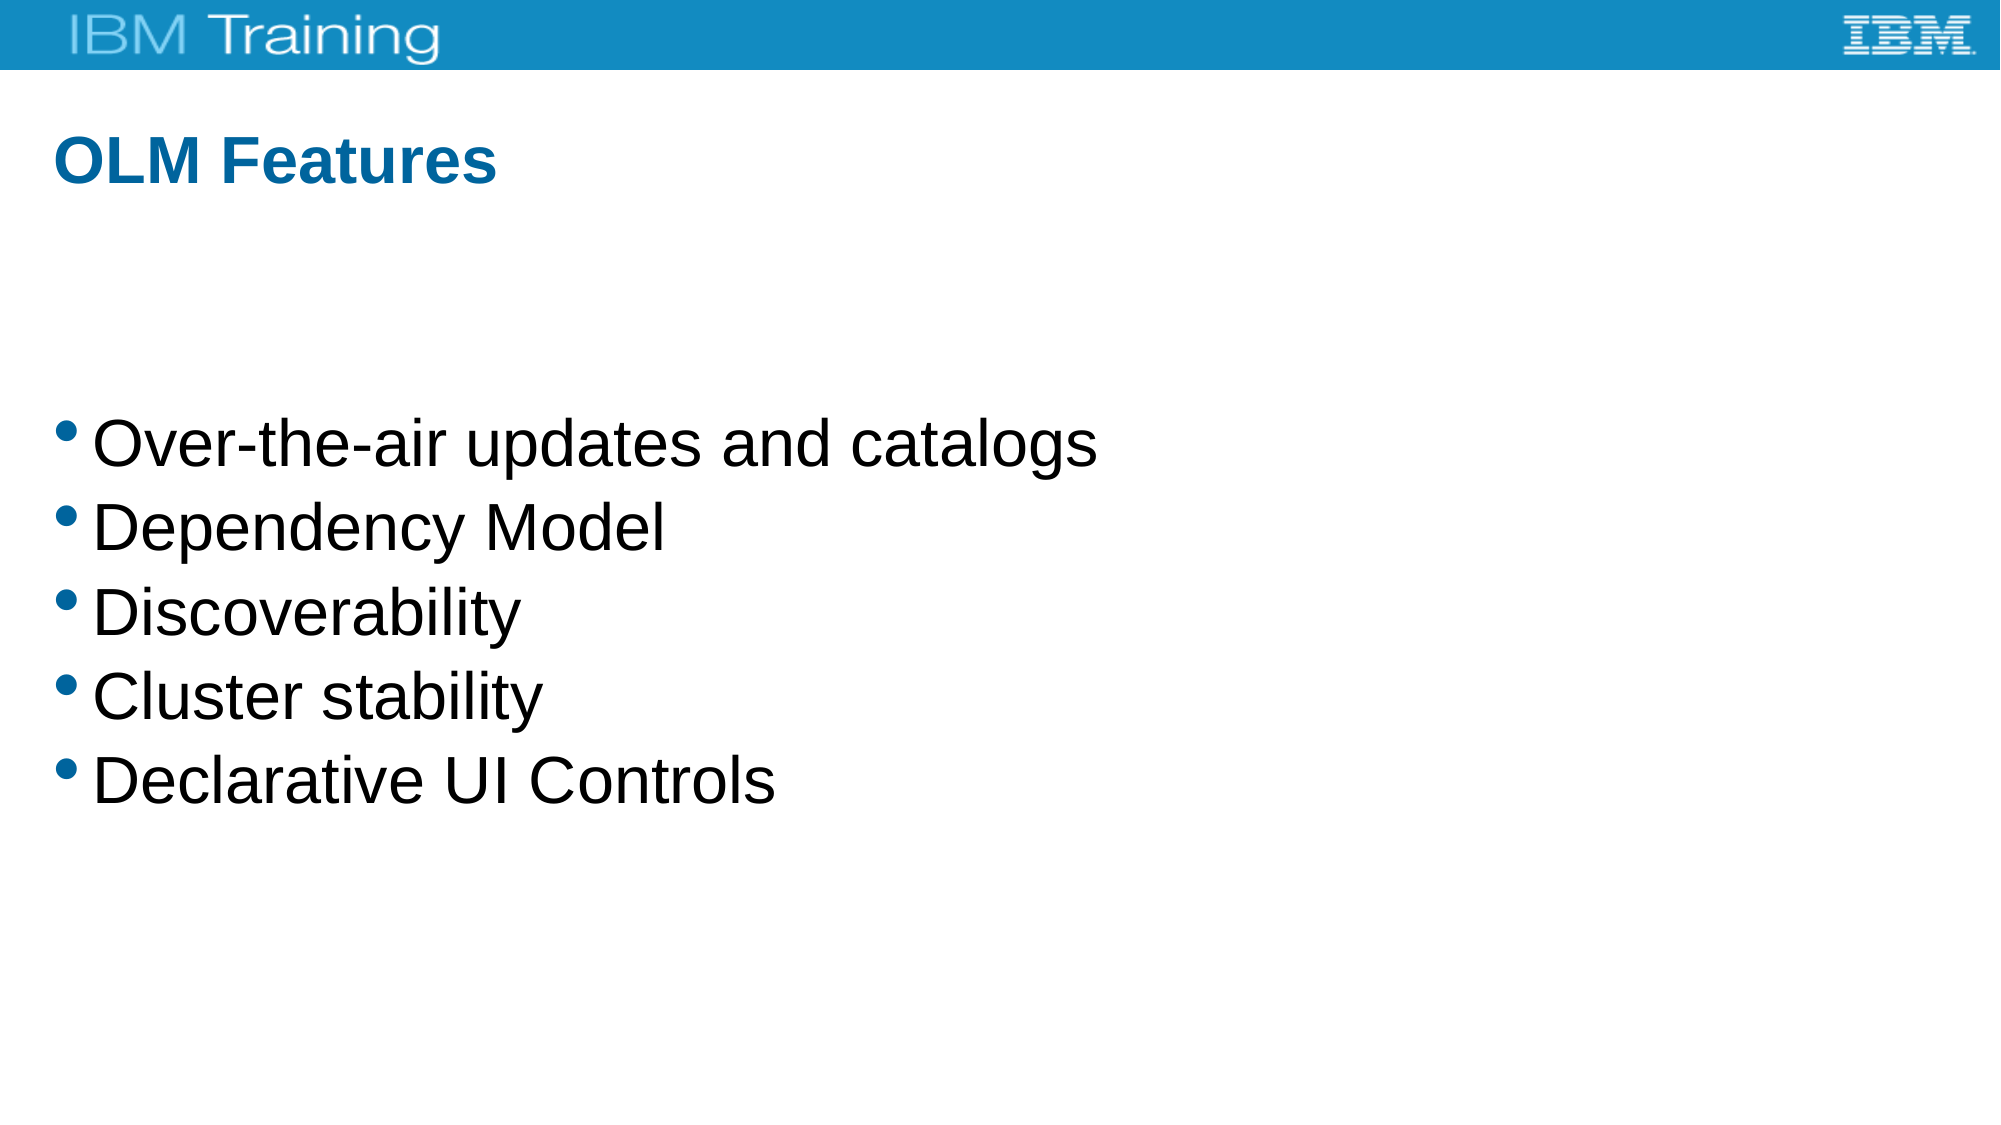

# OLM Features
Over-the-air updates and catalogs
Dependency Model
Discoverability
Cluster stability
Declarative UI Controls